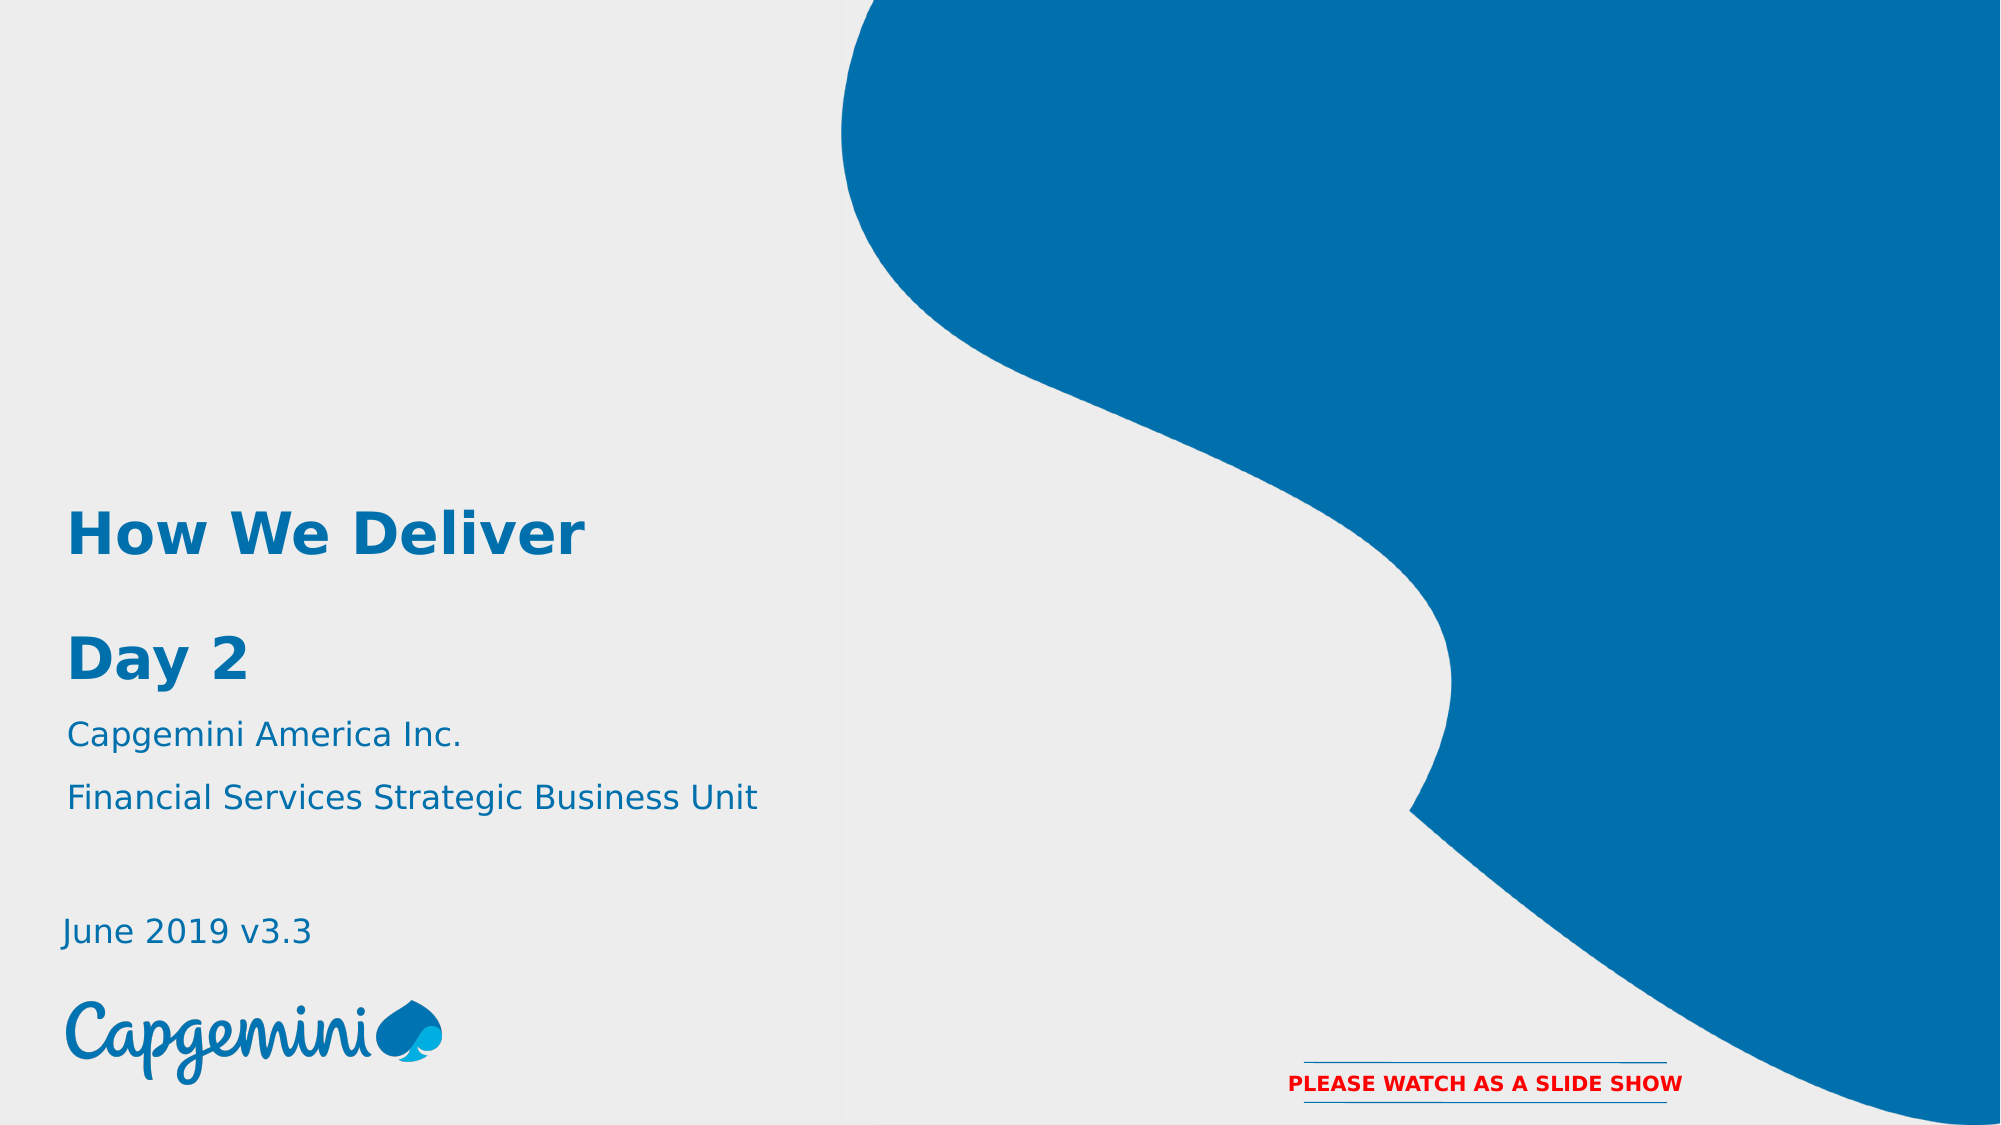

How We Deliver
Day 2
Capgemini America Inc.
Financial Services Strategic Business Unit
June 2019 v3.3
PLEASE WATCH AS A SLIDE SHOW